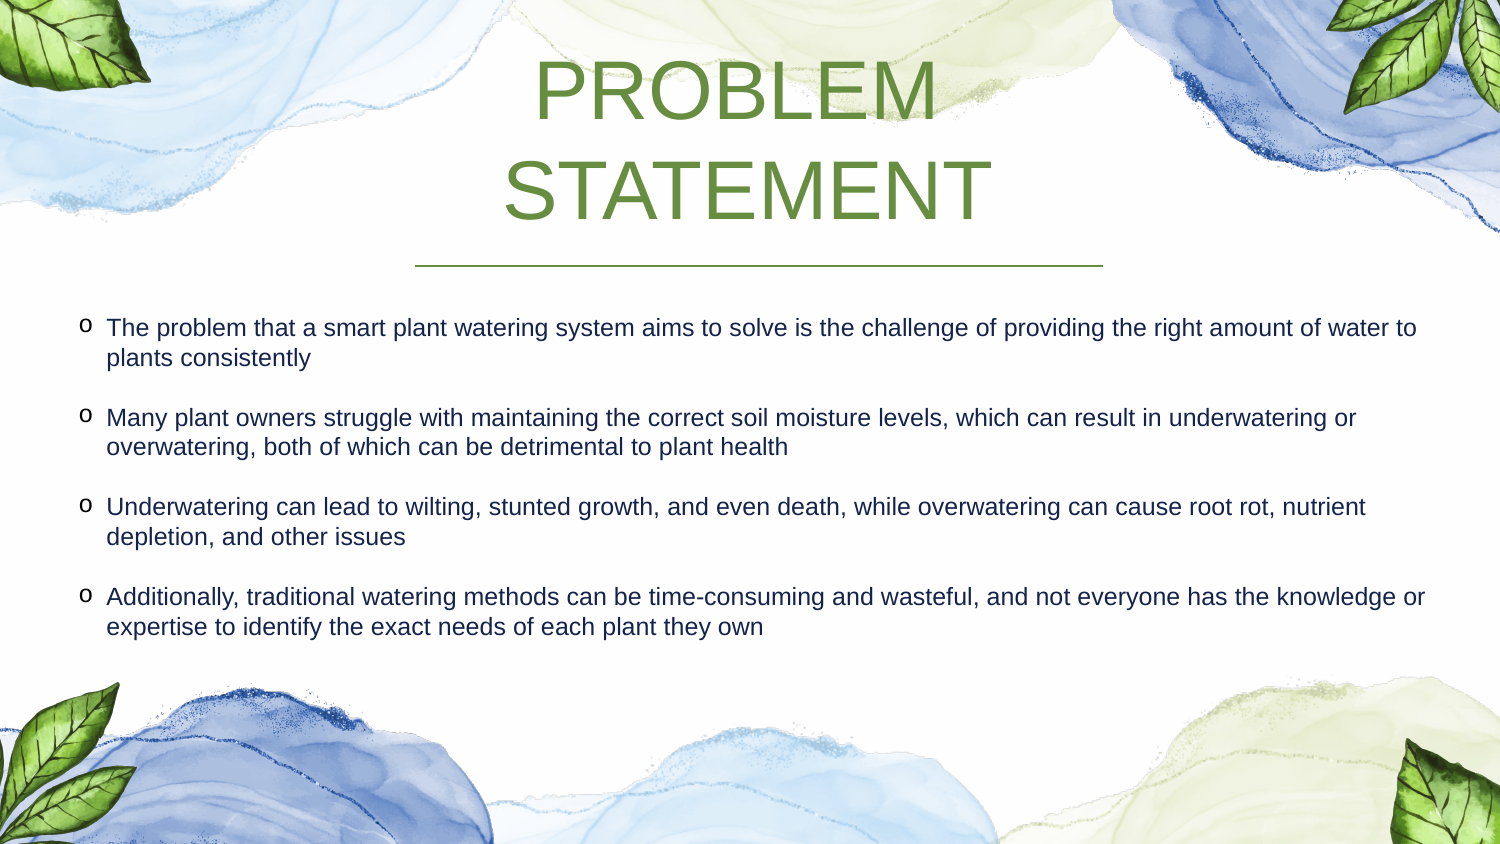

# PROBLEM STATEMENT
The problem that a smart plant watering system aims to solve is the challenge of providing the right amount of water to plants consistently

Many plant owners struggle with maintaining the correct soil moisture levels, which can result in underwatering or overwatering, both of which can be detrimental to plant health

Underwatering can lead to wilting, stunted growth, and even death, while overwatering can cause root rot, nutrient depletion, and other issues

Additionally, traditional watering methods can be time-consuming and wasteful, and not everyone has the knowledge or expertise to identify the exact needs of each plant they own